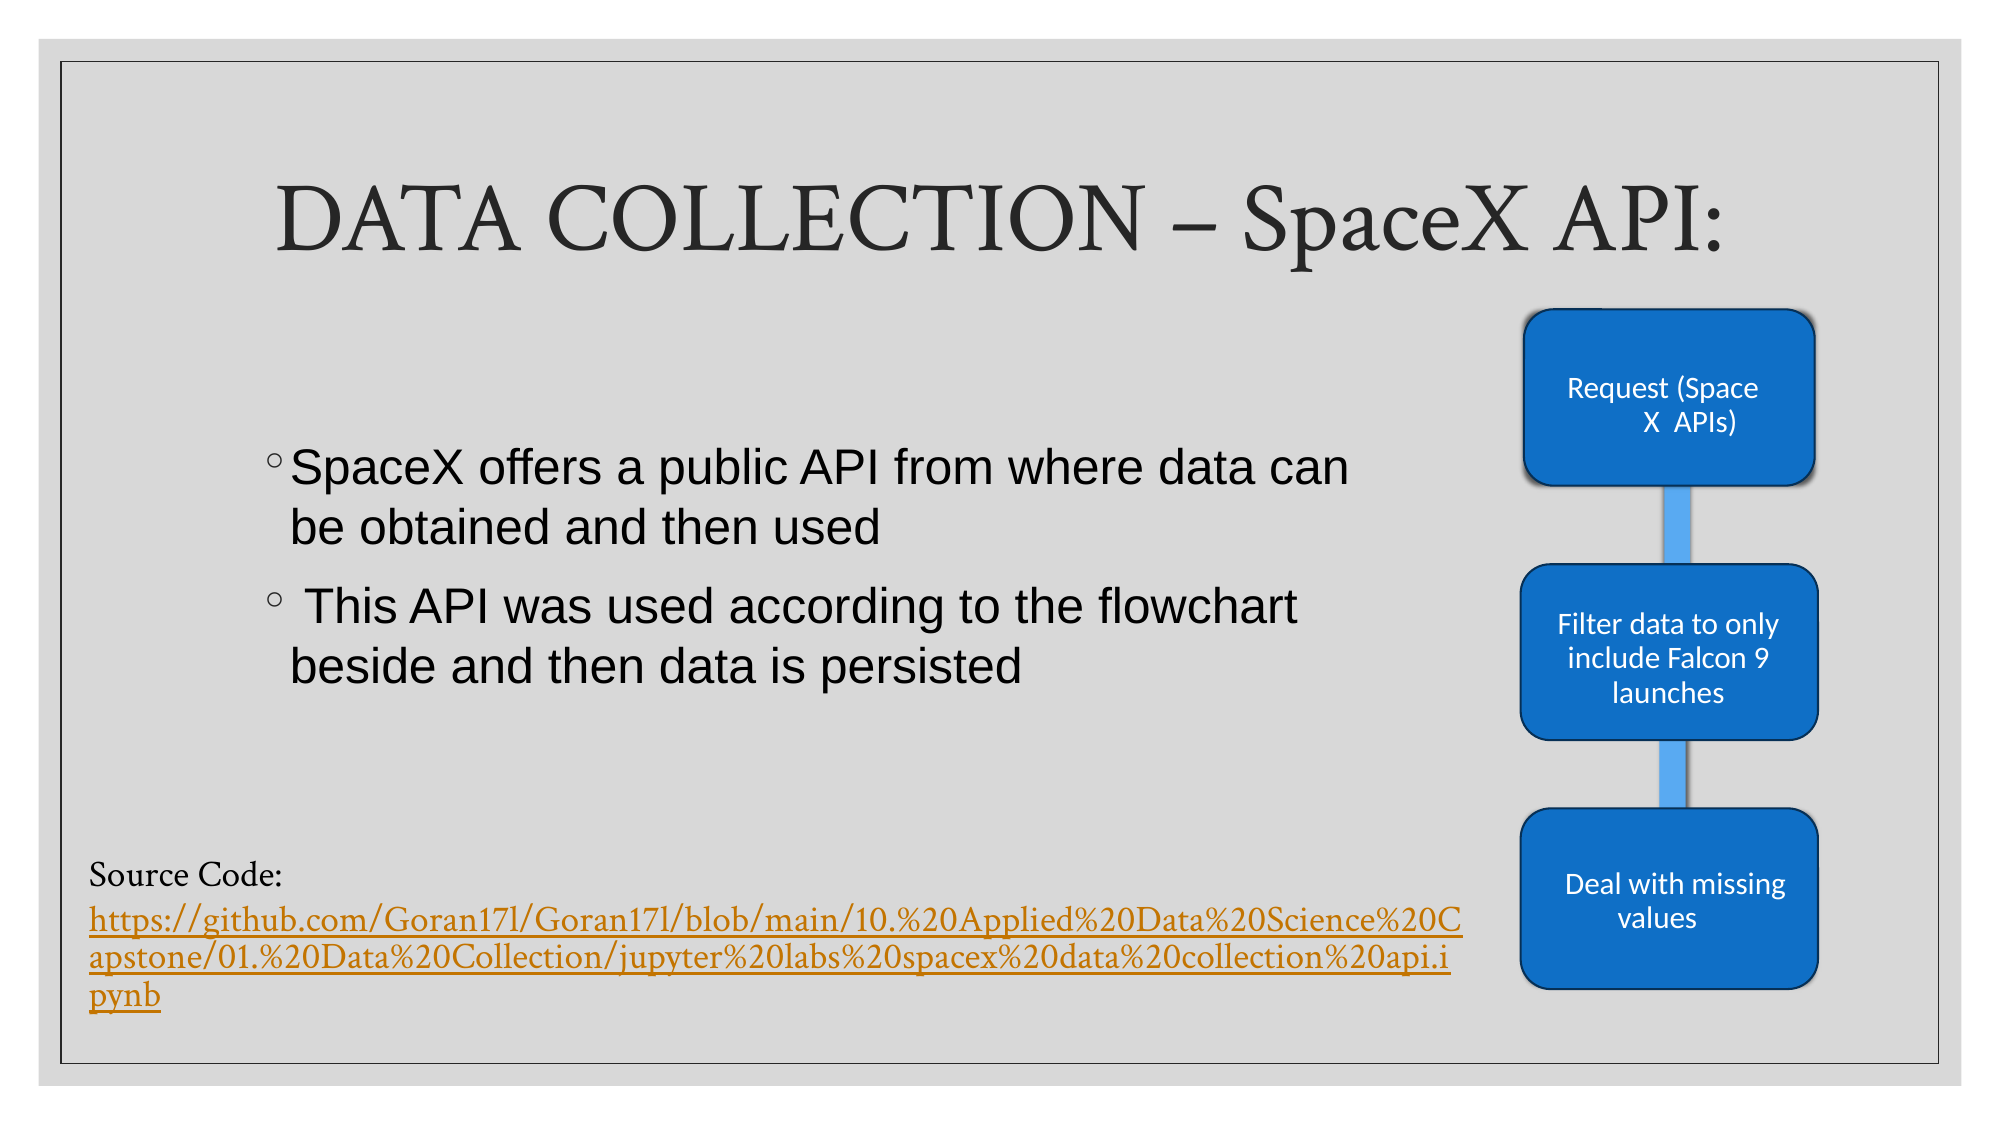

# DATA COLLECTION – SpaceX API:

Request (Space X  APIs)

SpaceX offers a public API from where data can be obtained and then used
 This API was used according to the flowchart beside and then data is persisted

Filter data to only  include Falcon 9  launches

Source Code:
https://github.com/Goran17l/Goran17l/blob/main/10.%20Applied%20Data%20Science%20Capstone/01.%20Data%20Collection/jupyter%20labs%20spacex%20data%20collection%20api.ipynb
Deal with missing values